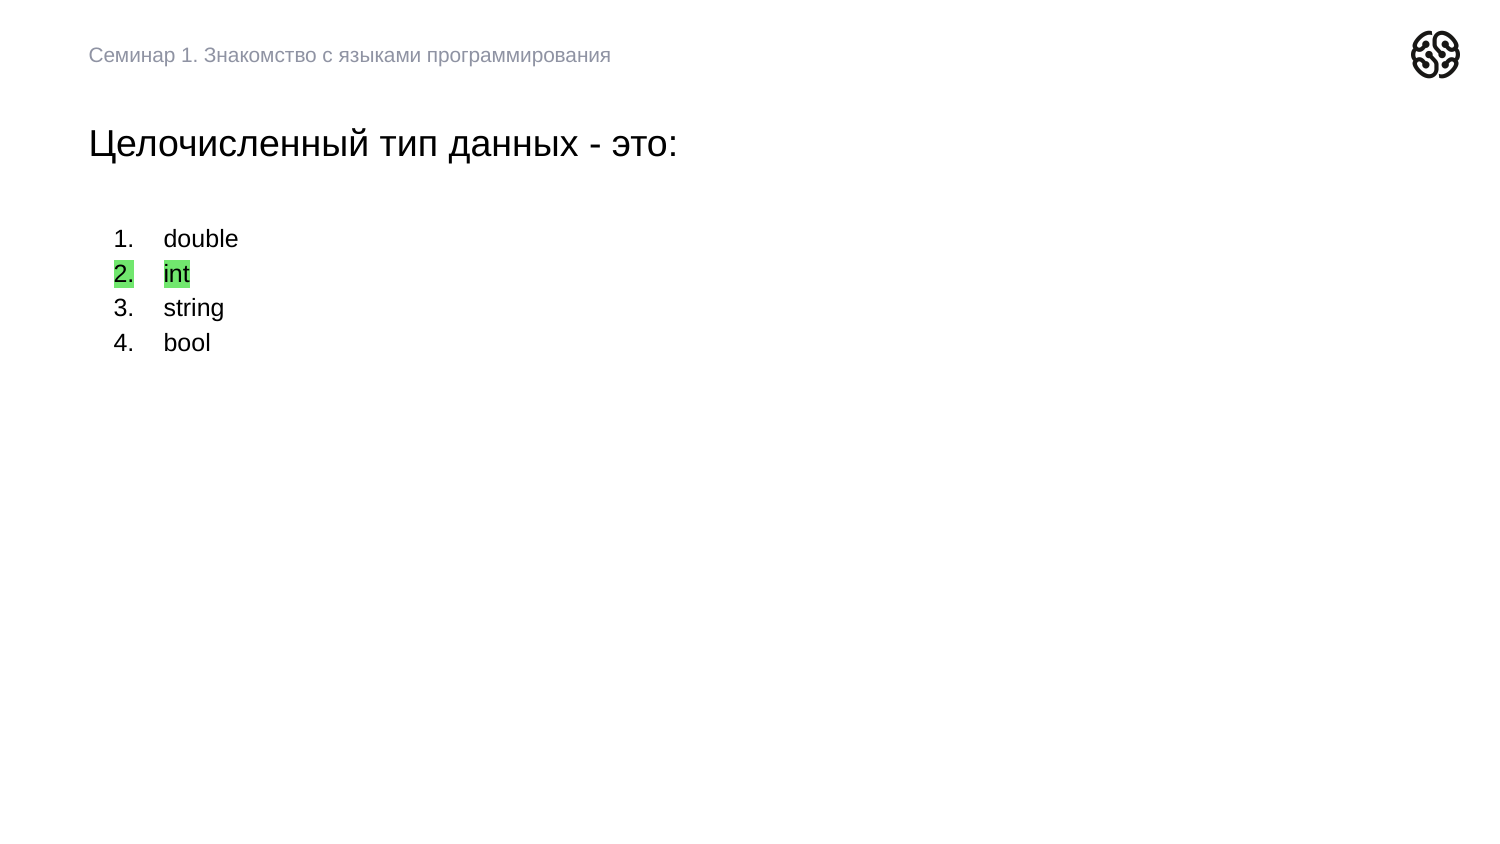

Семинар 1. Знакомство с языками программирования
# Целочисленный тип данных - это:
double
int
string
bool